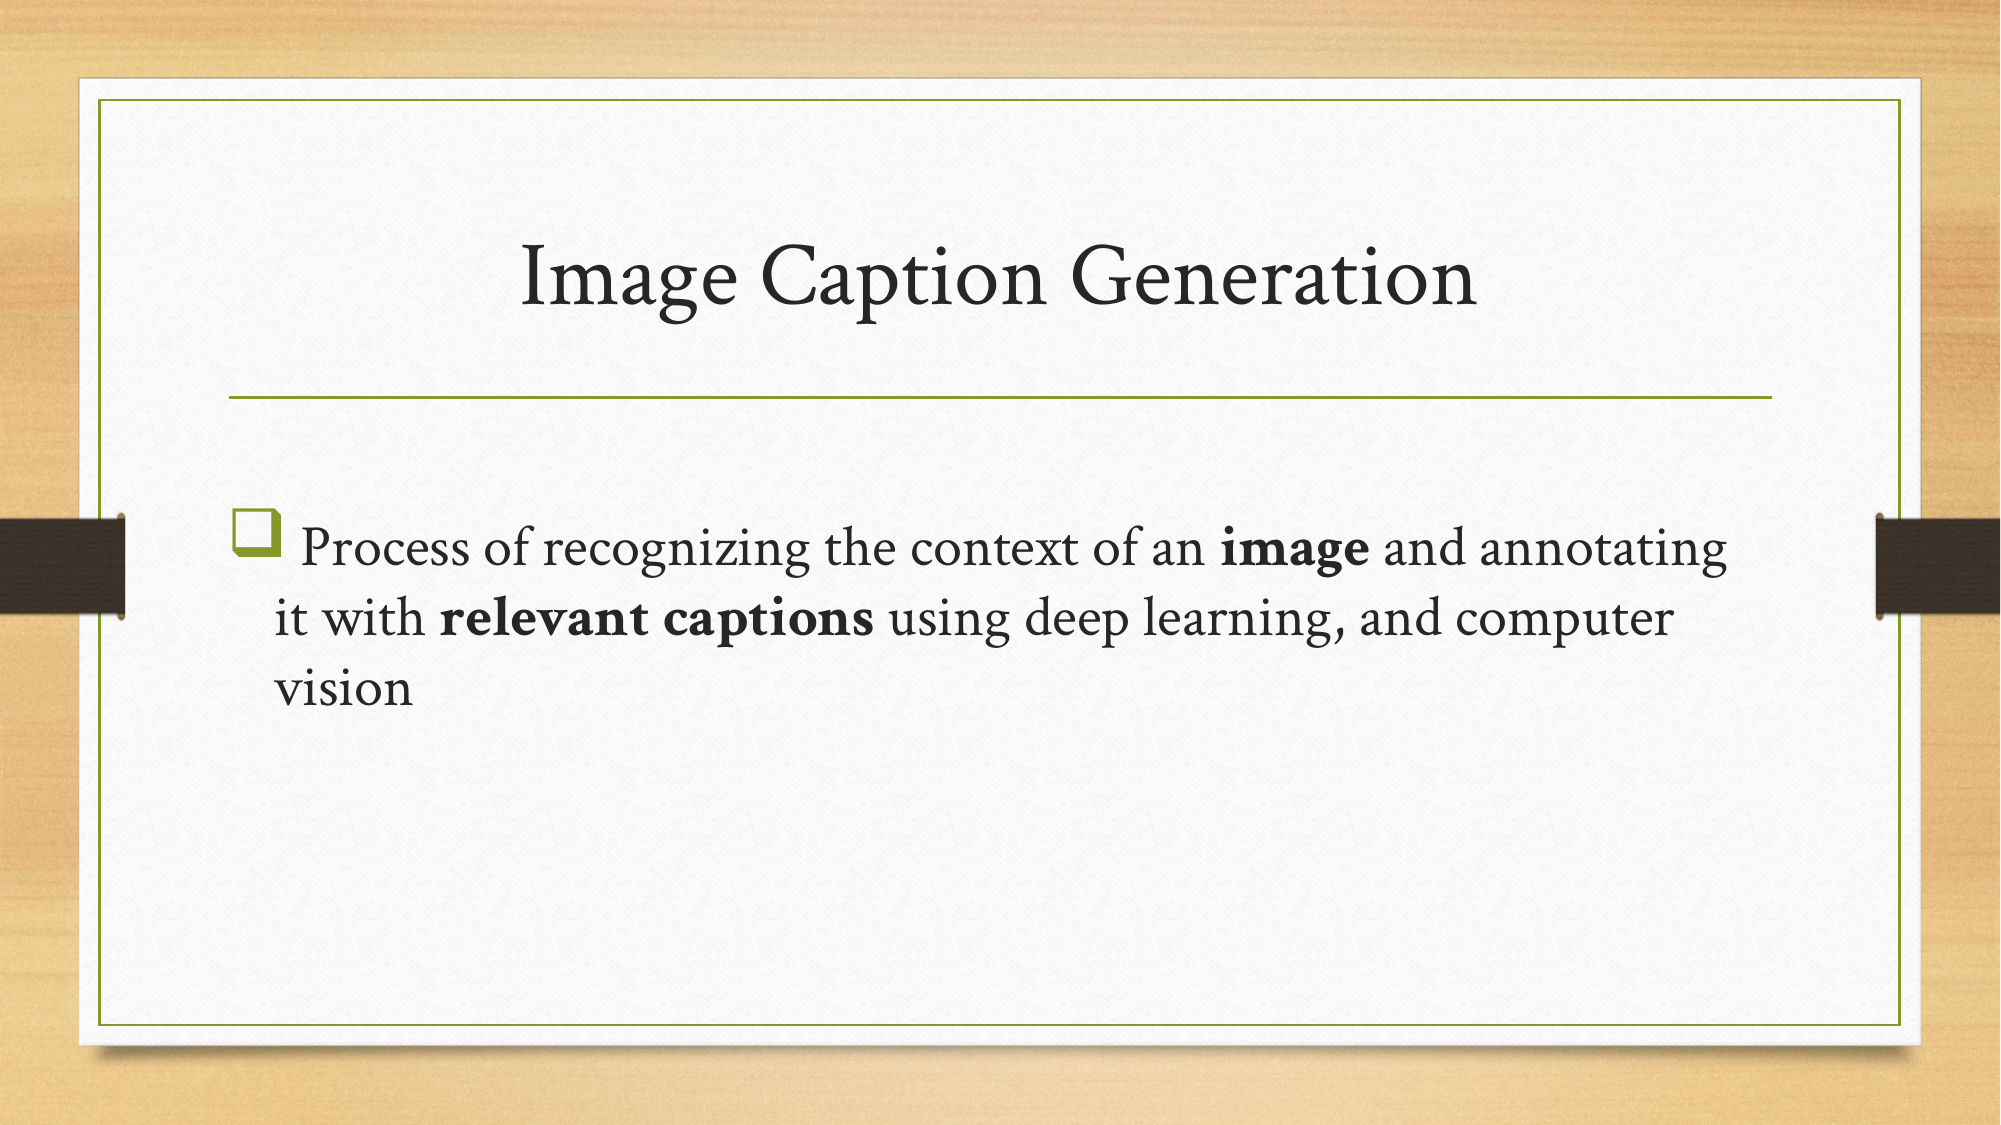

# Image Caption Generation
 Process of recognizing the context of an image and annotating it with relevant captions using deep learning, and computer vision